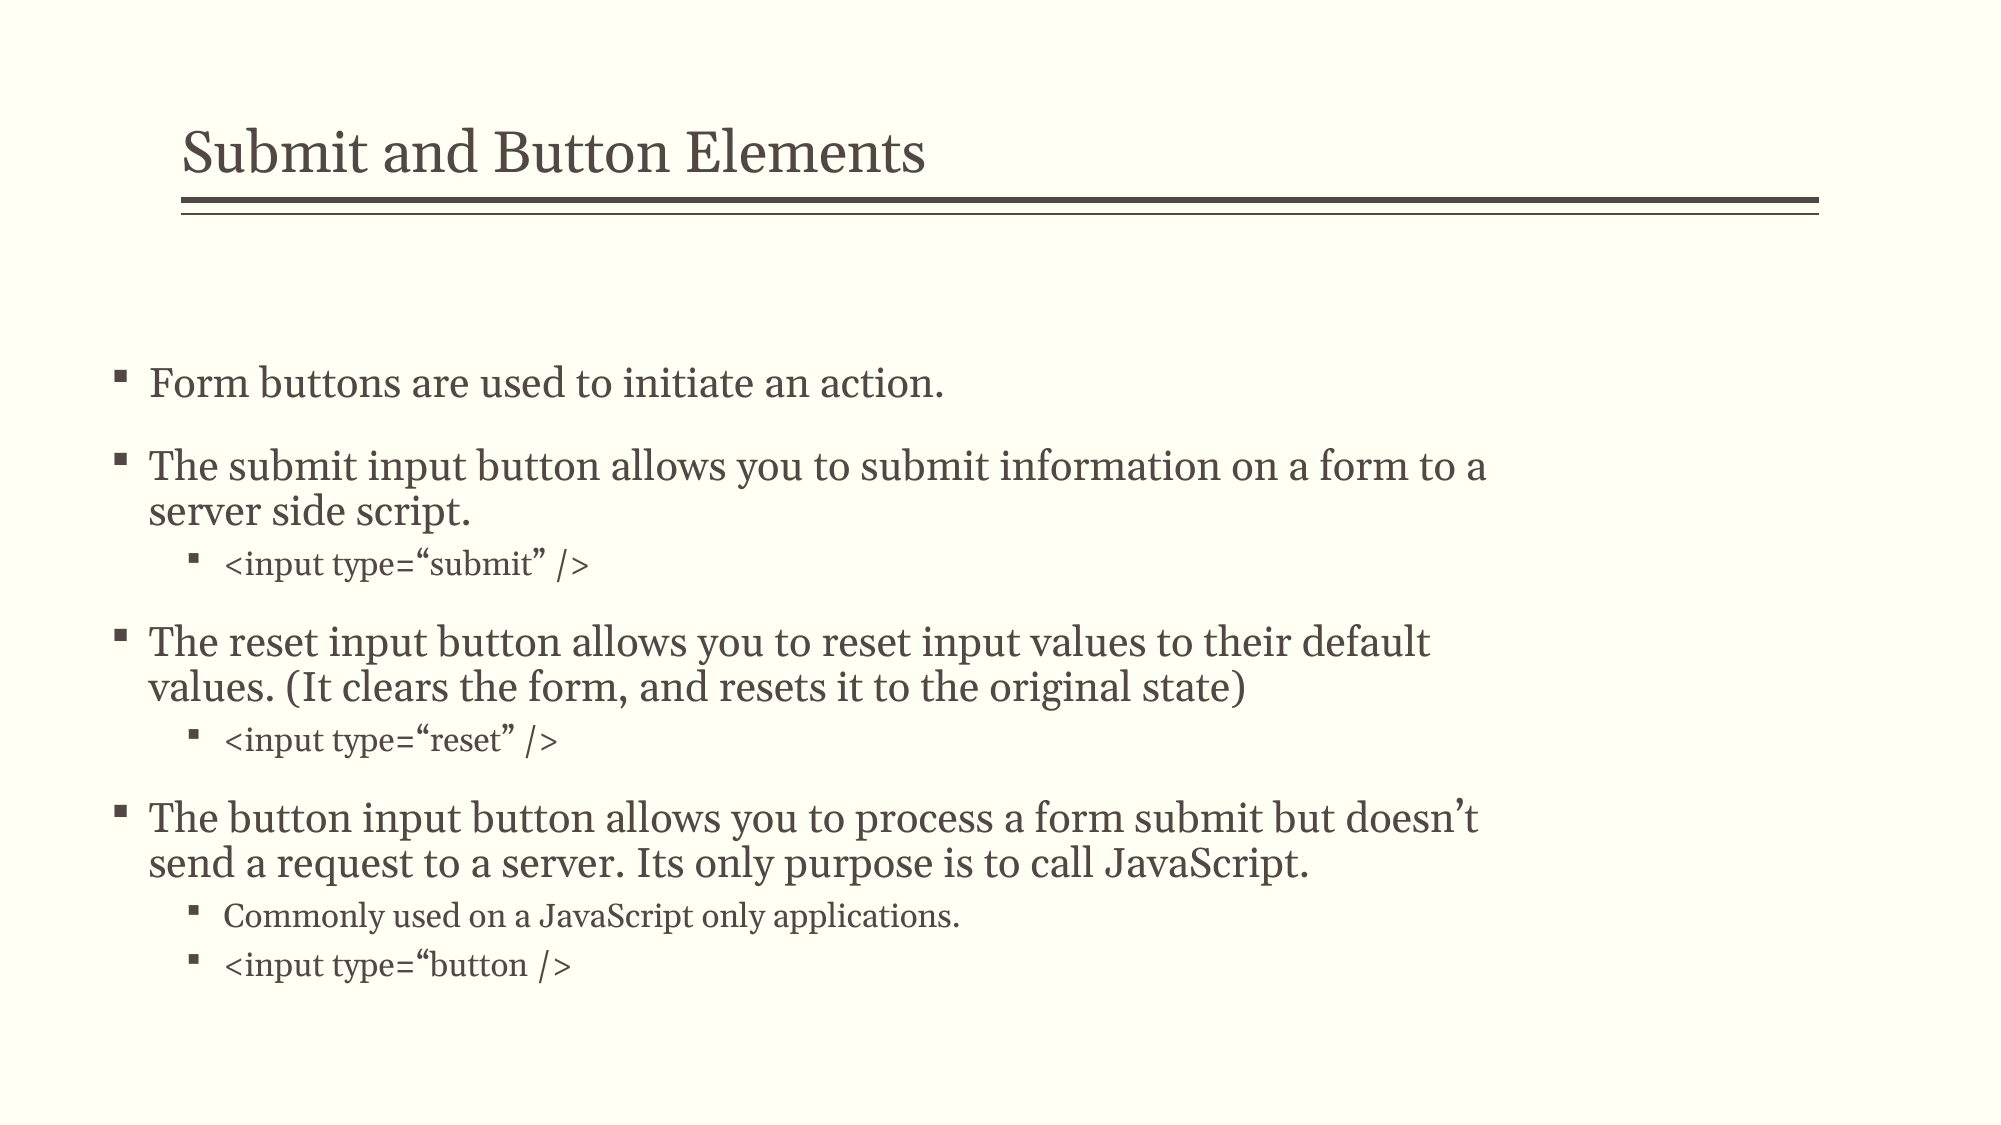

# Submit and Button Elements
Form buttons are used to initiate an action.
The submit input button allows you to submit information on a form to a server side script.
<input type=“submit” />
The reset input button allows you to reset input values to their default values. (It clears the form, and resets it to the original state)
<input type=“reset” />
The button input button allows you to process a form submit but doesn’t send a request to a server. Its only purpose is to call JavaScript.
Commonly used on a JavaScript only applications.
<input type=“button />